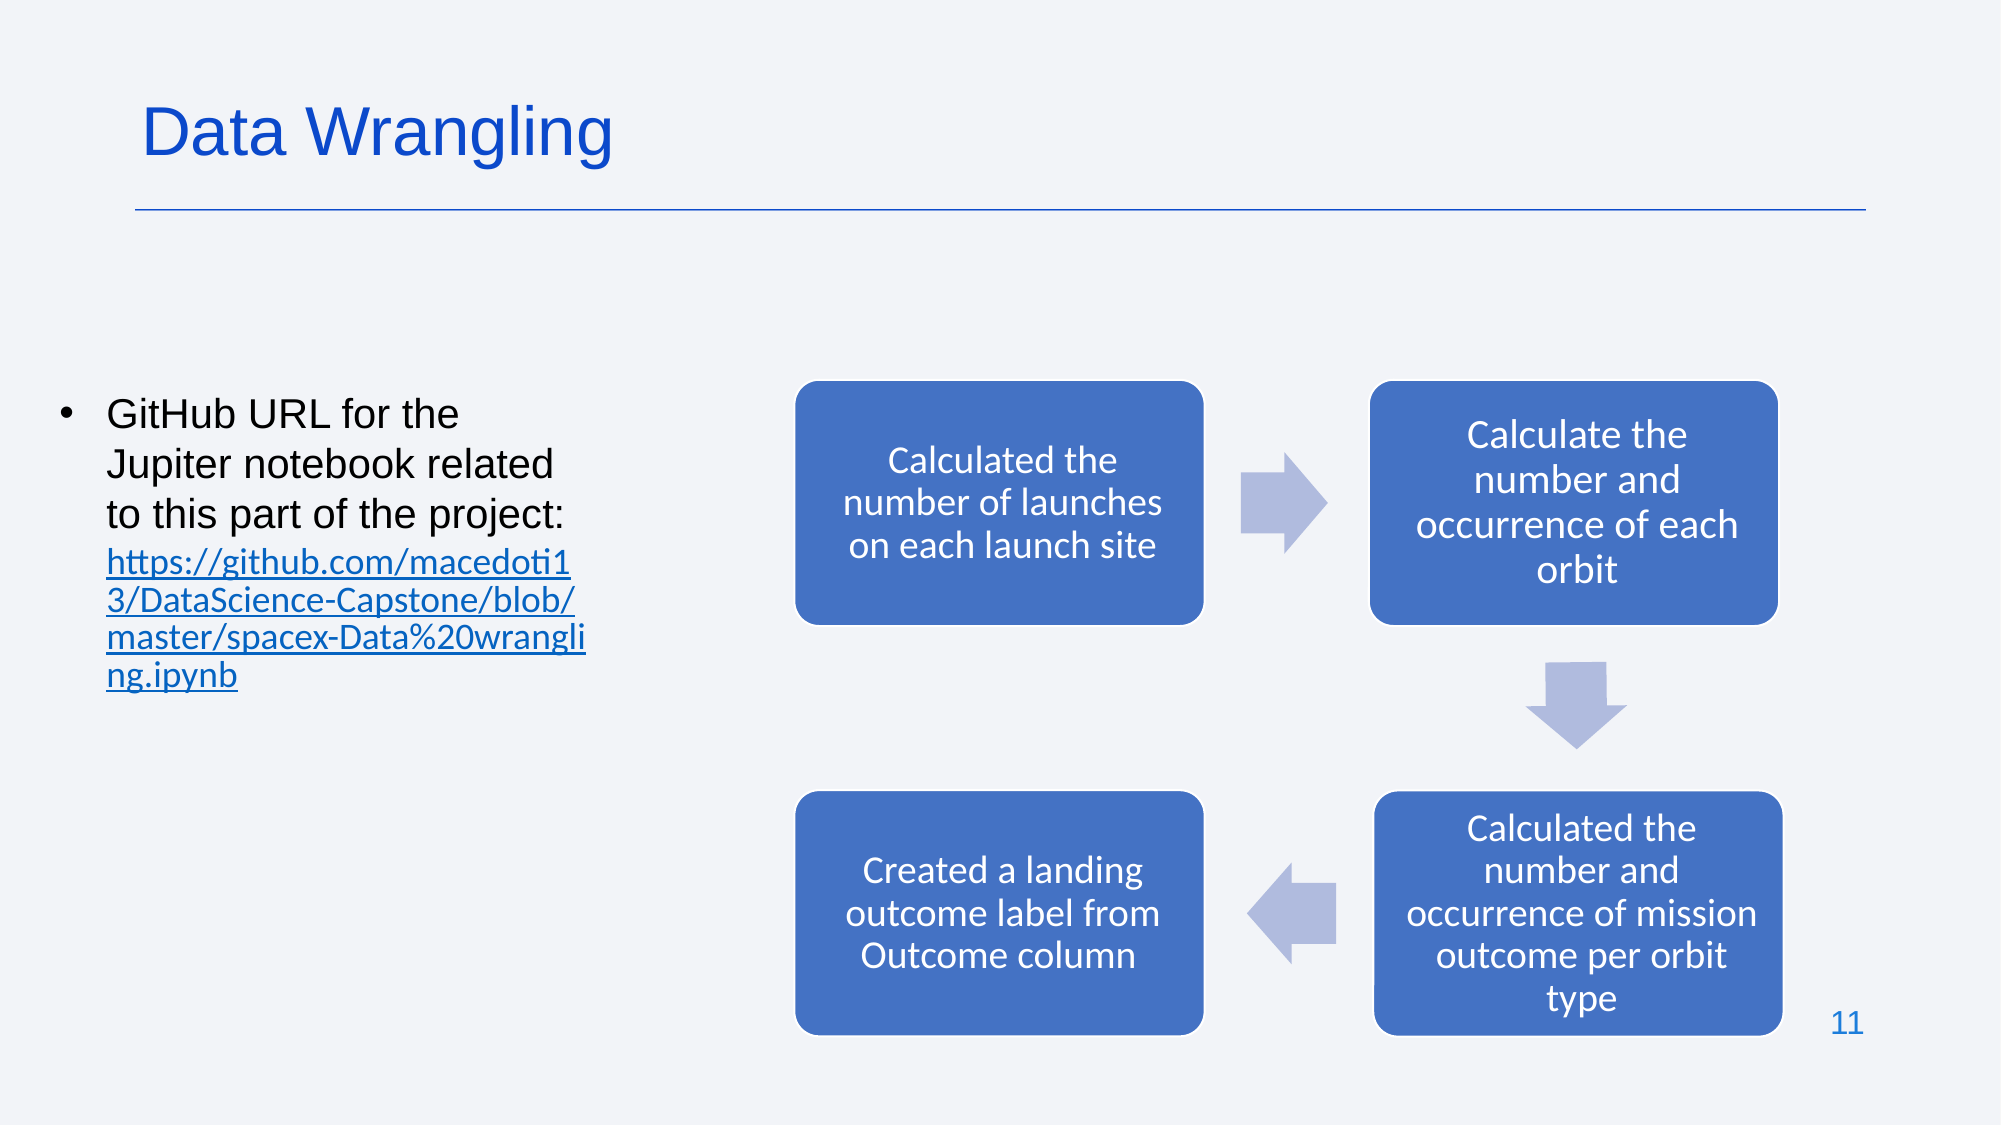

Data Wrangling
GitHub URL for the Jupiter notebook related to this part of the project: https://github.com/macedoti13/DataScience-Capstone/blob/master/spacex-Data%20wrangling.ipynb
Calculated the number of launches on each launch site

Calculate the number and occurrence of each orbit

Calculated the number and occurrence of mission outcome per orbit type

Created a landing outcome label from Outcome column
11